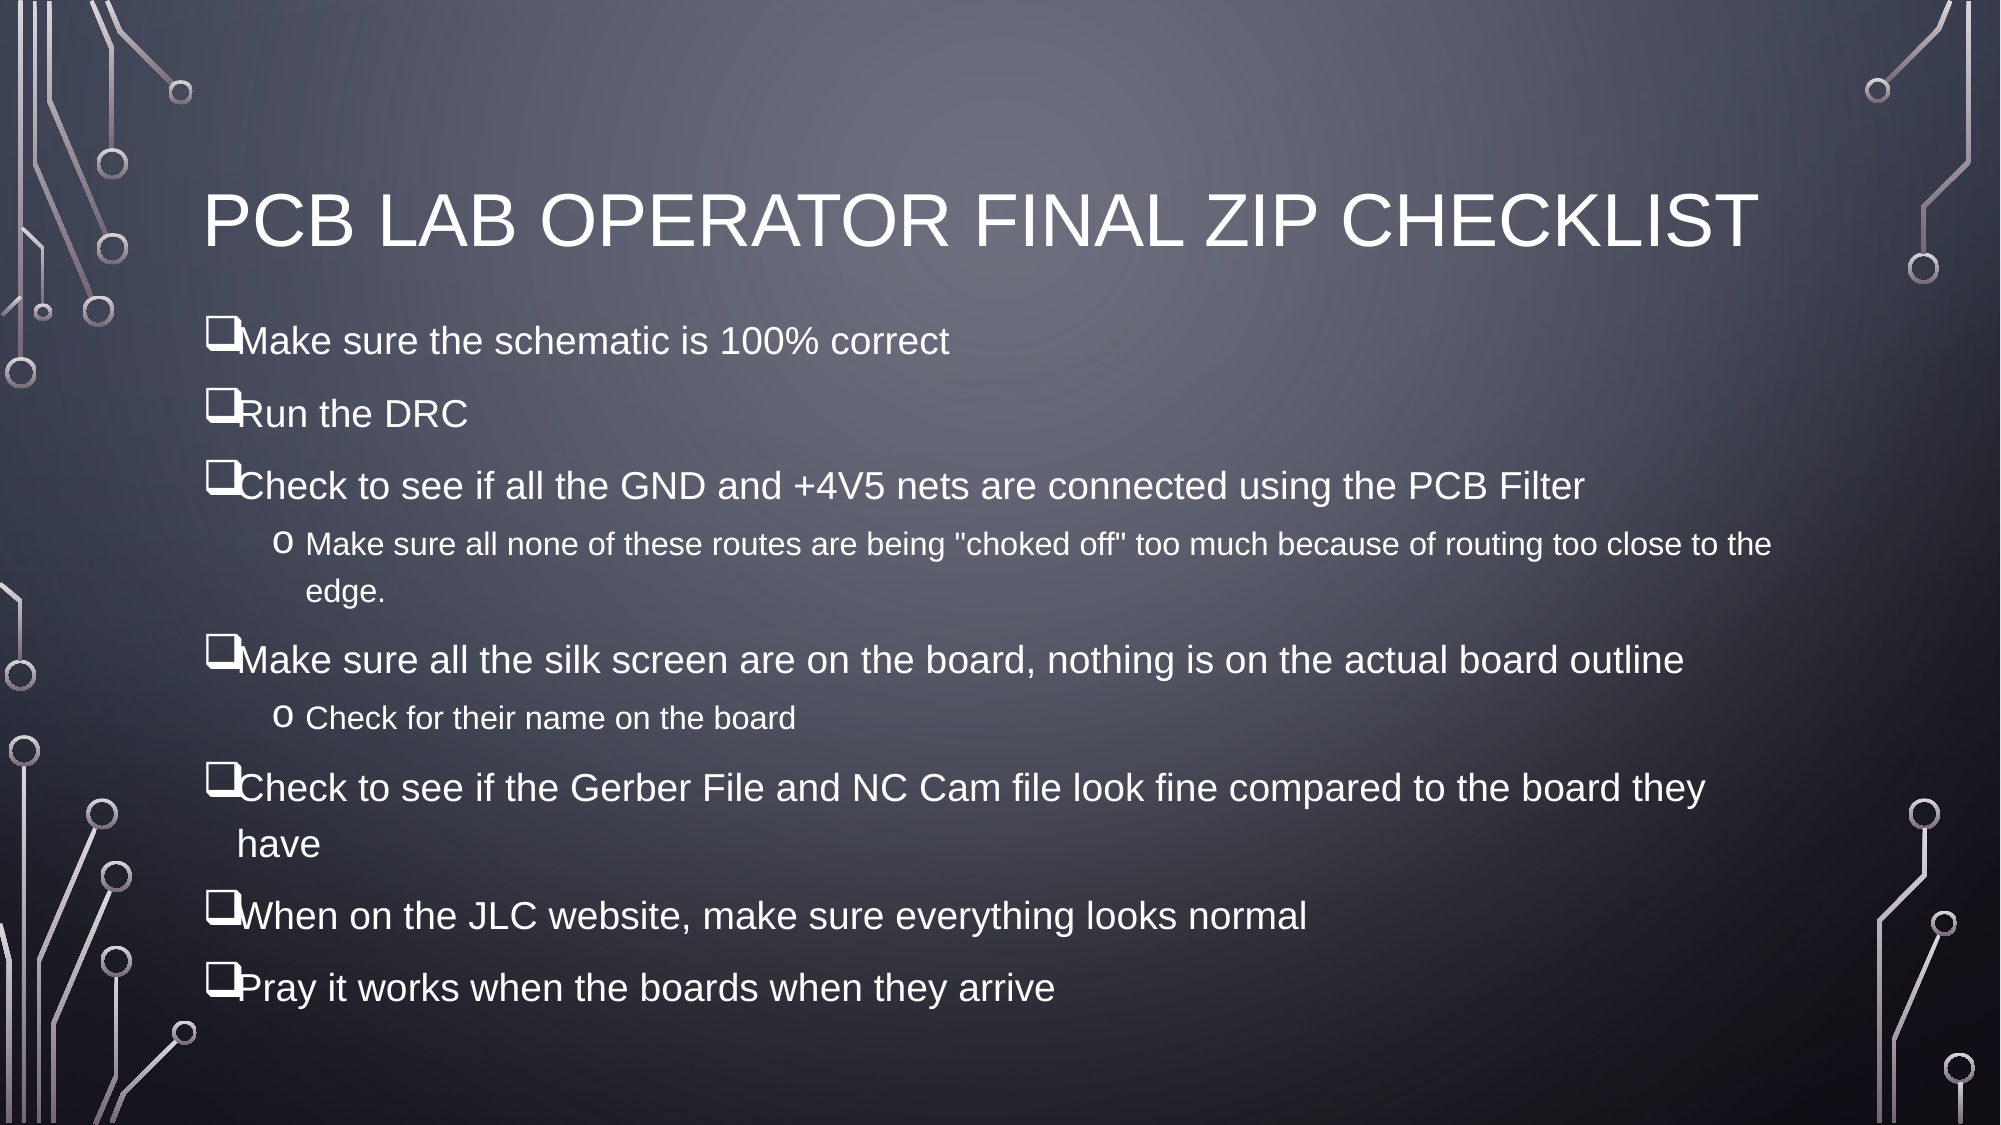

# PCB LAb Operator Final Zip checklist
Make sure the schematic is 100% correct
Run the DRC
Check to see if all the GND and +4V5 nets are connected using the PCB Filter
Make sure all none of these routes are being "choked off" too much because of routing too close to the edge.
Make sure all the silk screen are on the board, nothing is on the actual board outline
Check for their name on the board
Check to see if the Gerber File and NC Cam file look fine compared to the board they have
When on the JLC website, make sure everything looks normal
Pray it works when the boards when they arrive